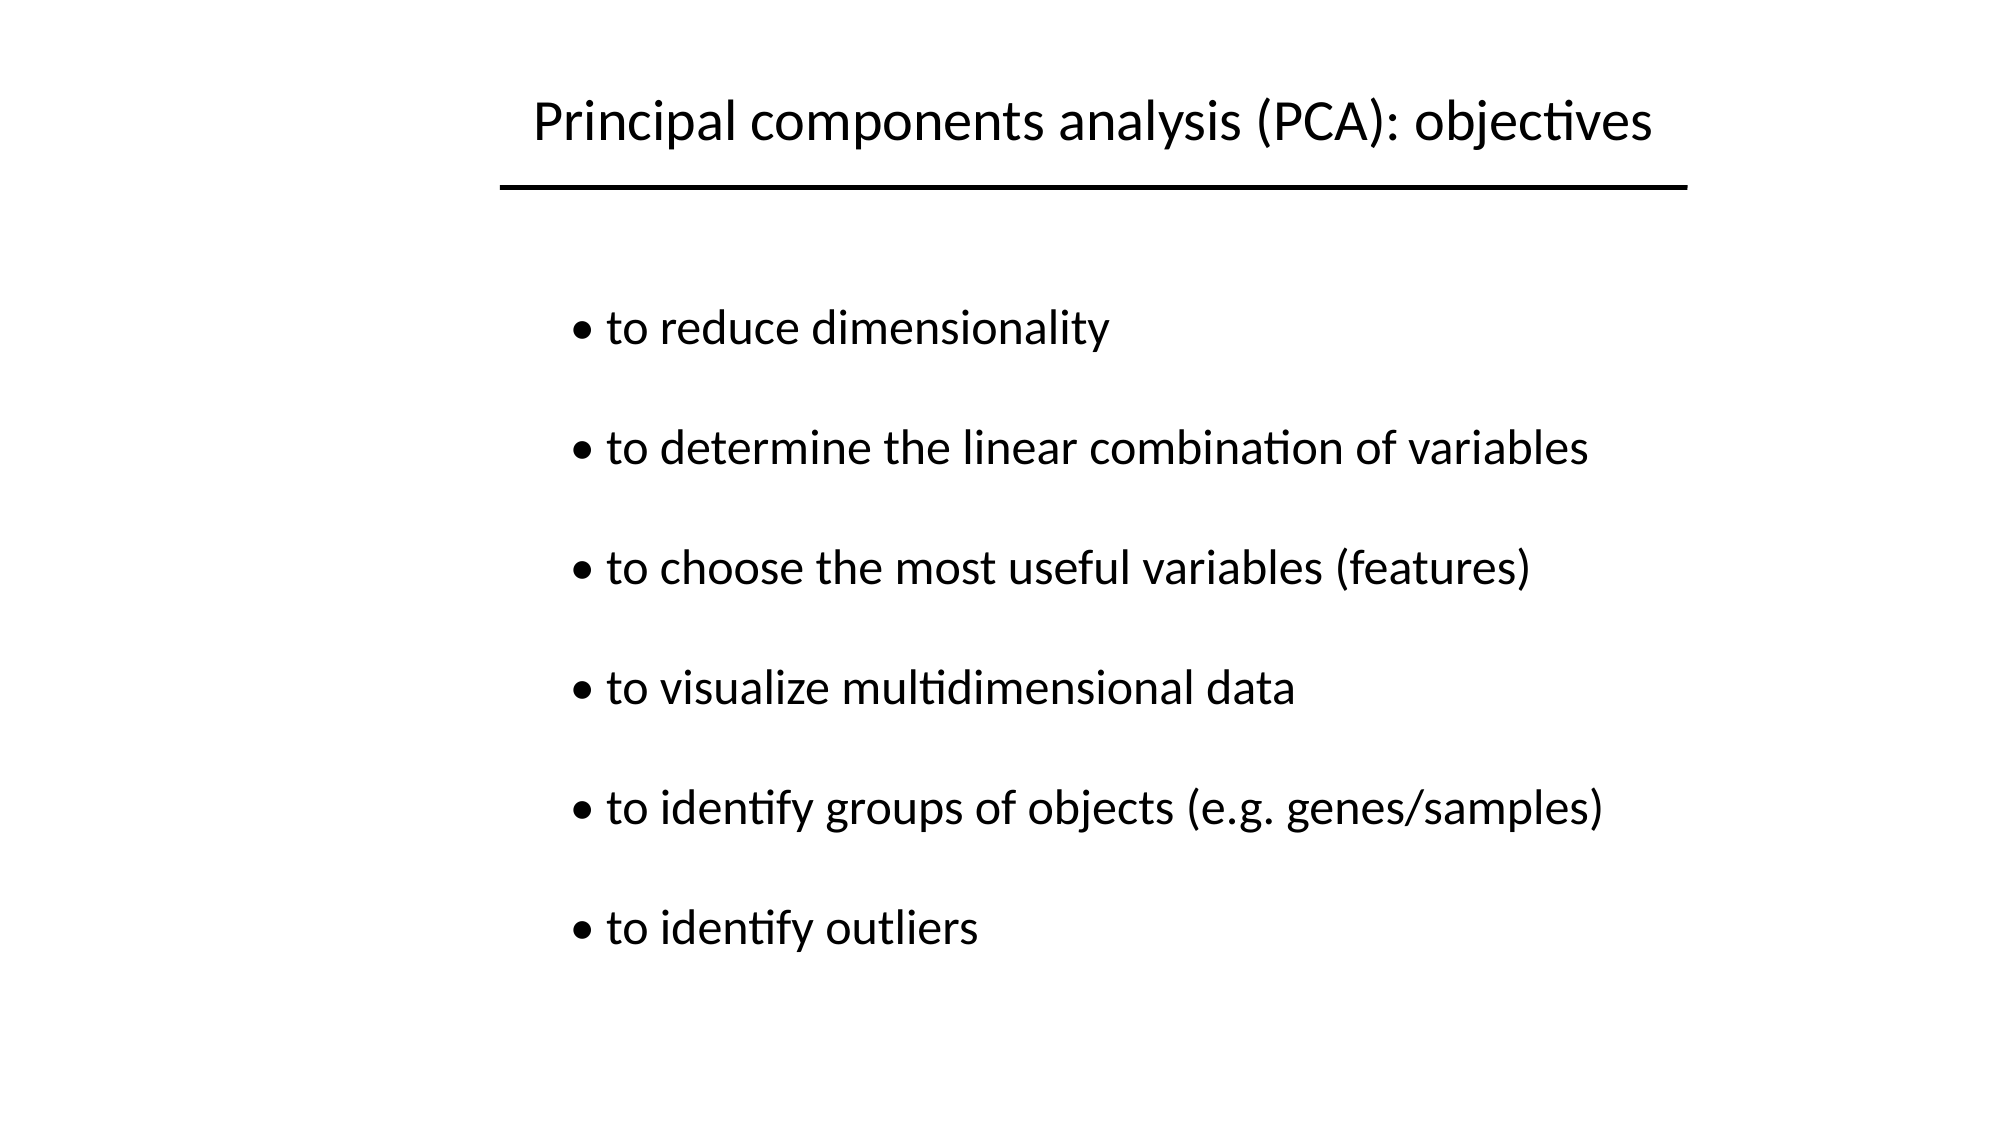

Principal components analysis (PCA): objectives

• to reduce dimensionality

• to determine the linear combination of variables

• to choose the most useful variables (features)

• to visualize multidimensional data

• to identify groups of objects (e.g. genes/samples)

• to identify outliers